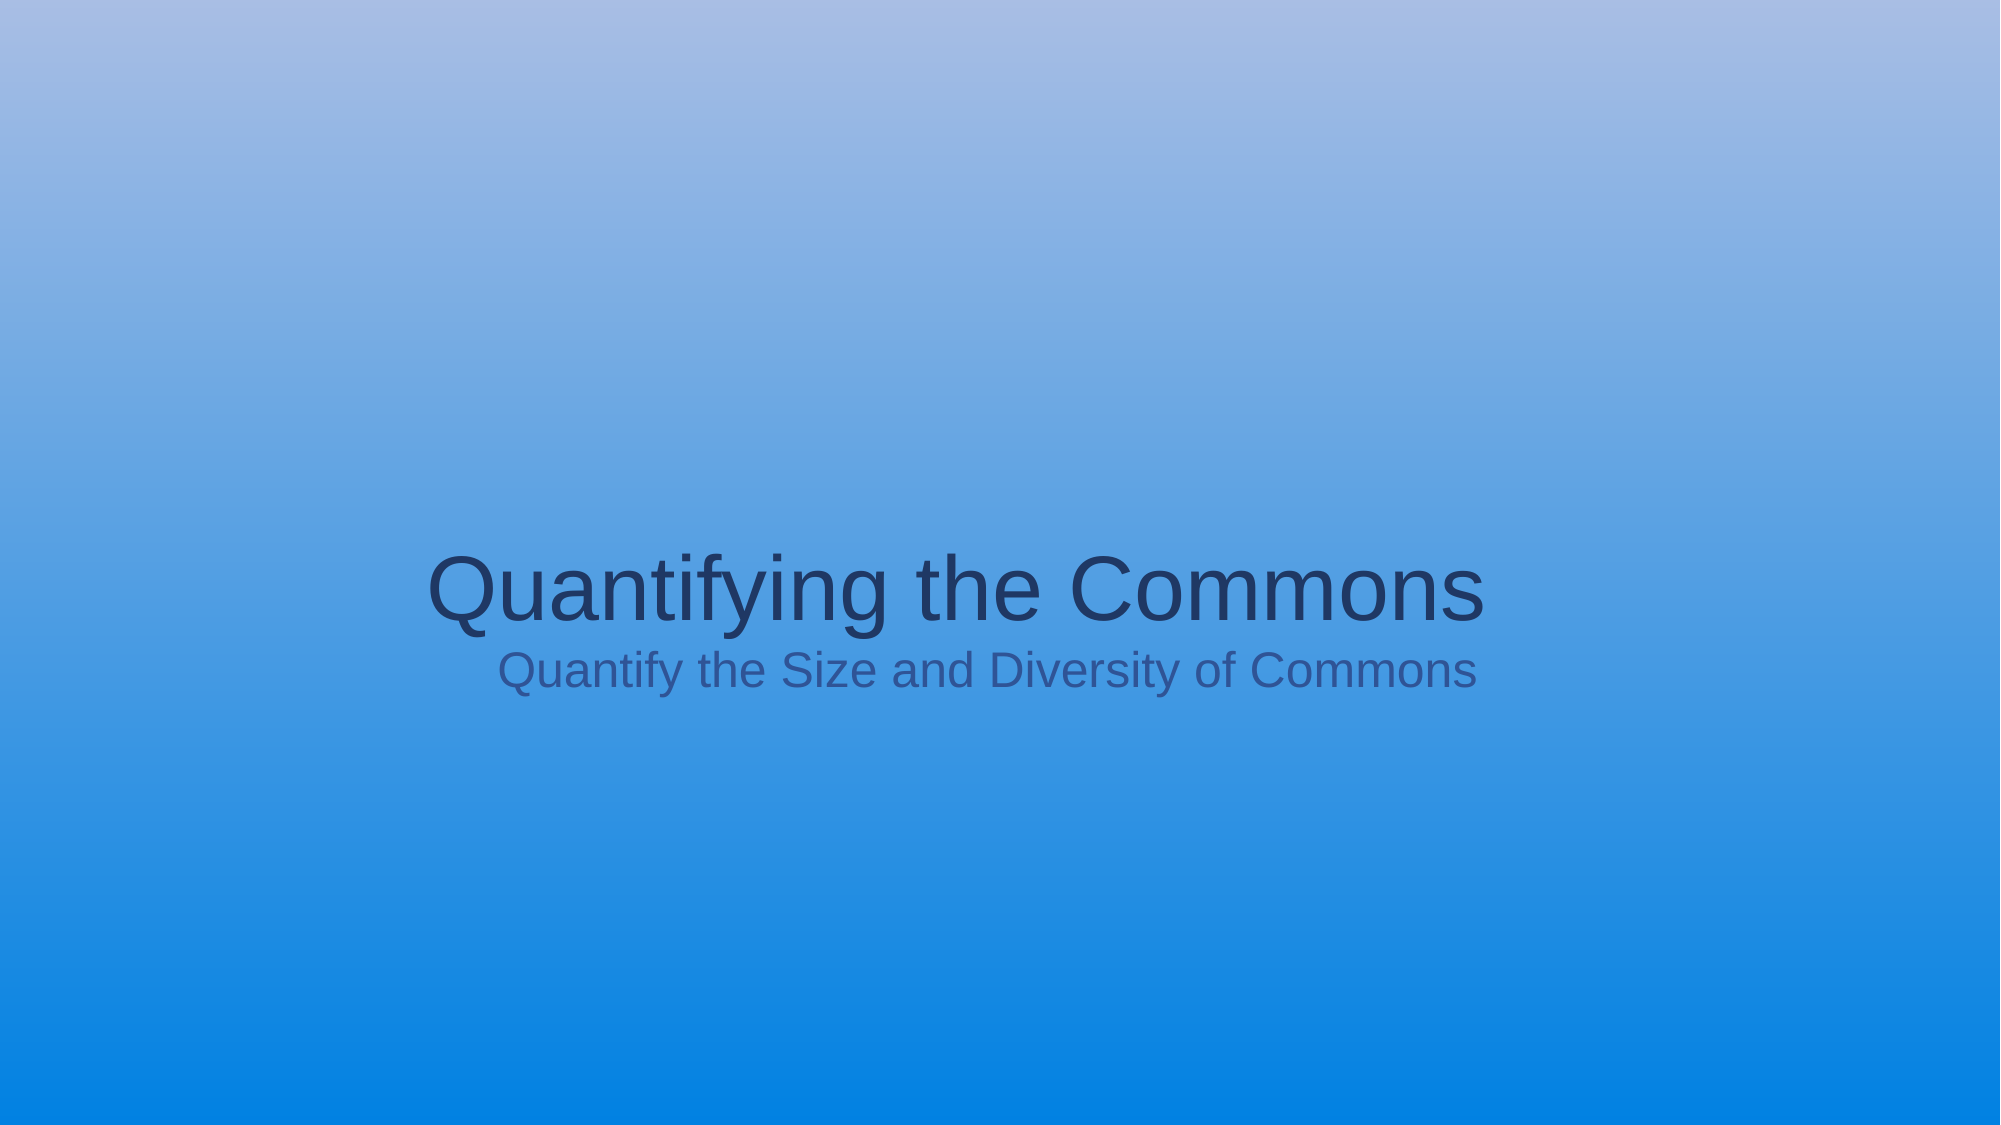

# Quantifying the Commons
Quantify the Size and Diversity of Commons